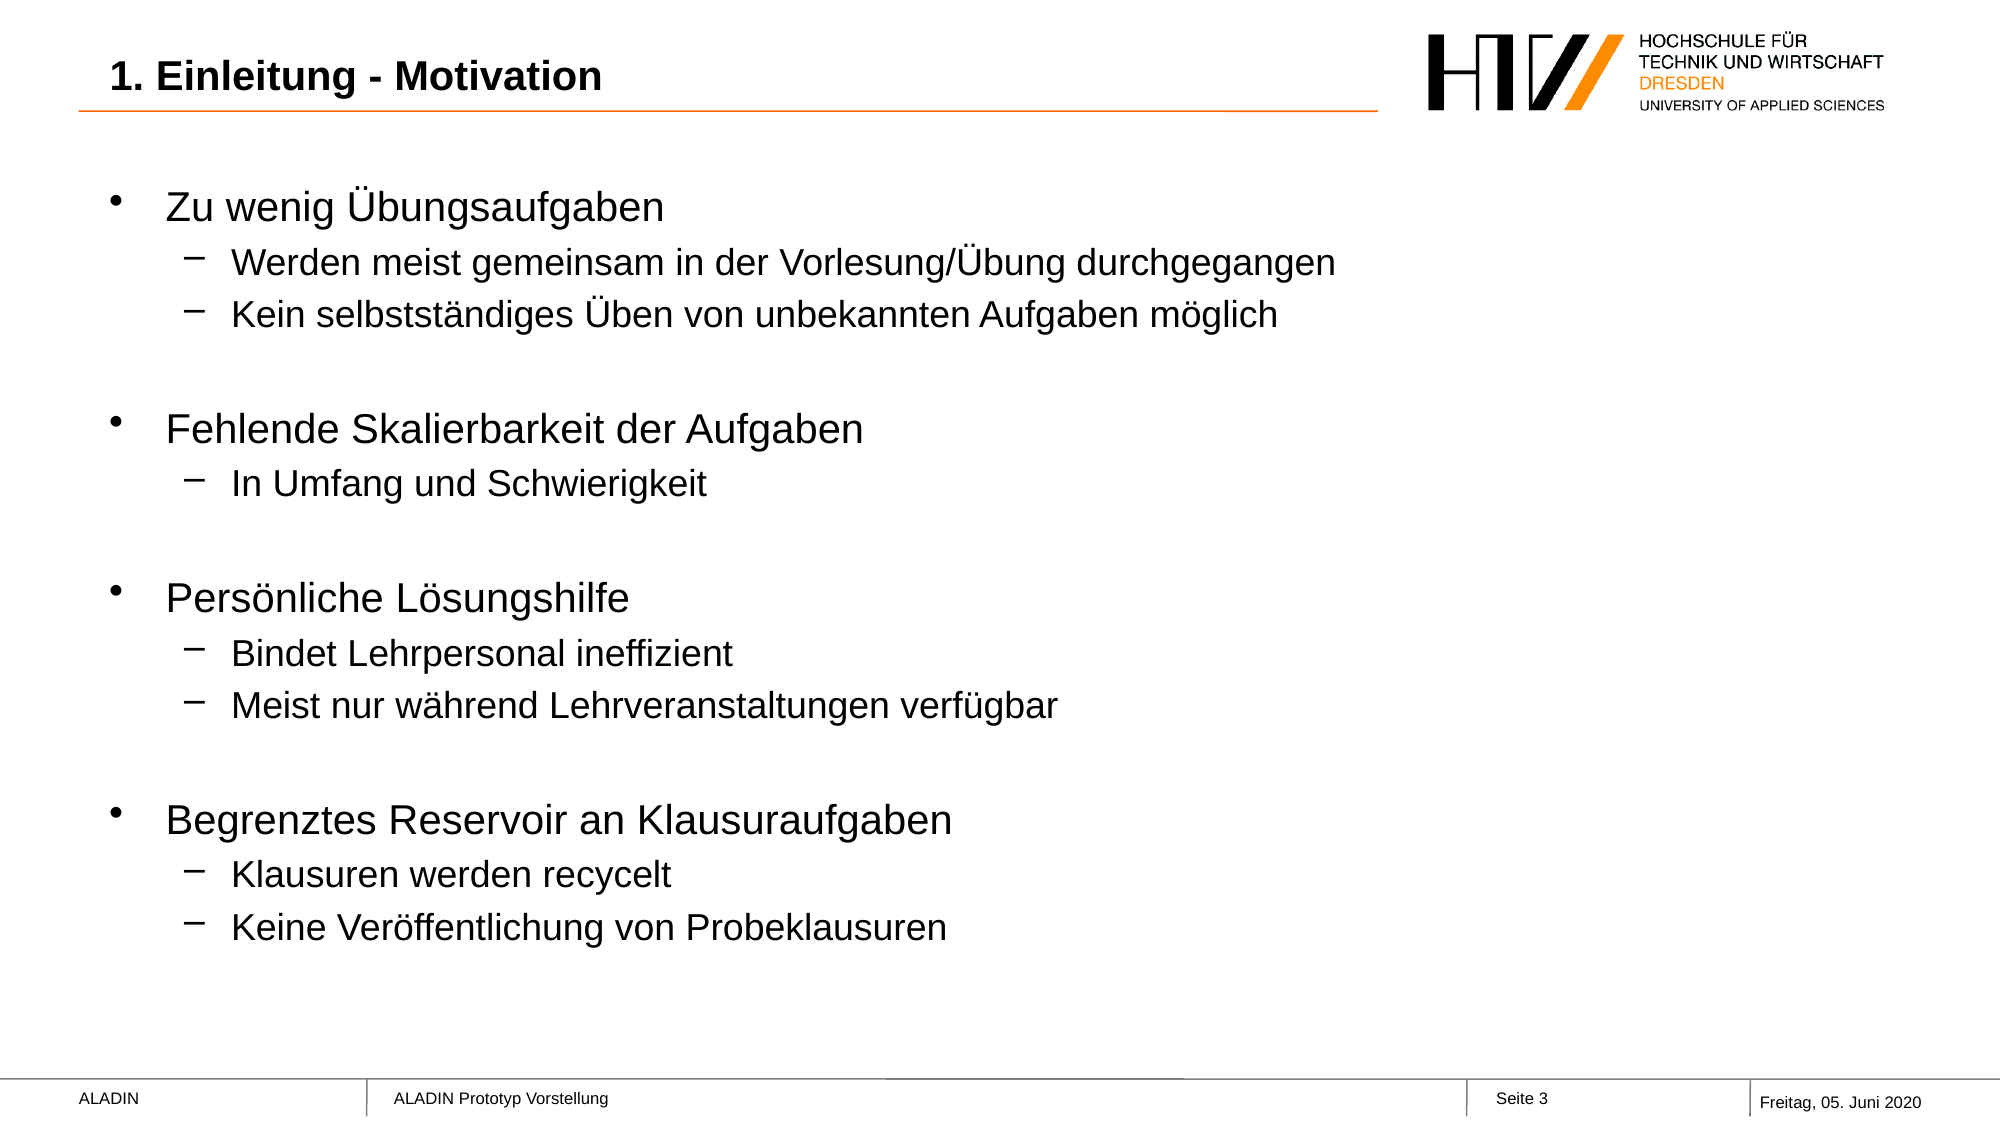

# 1. Einleitung - Motivation
Zu wenig Übungsaufgaben
Werden meist gemeinsam in der Vorlesung/Übung durchgegangen
Kein selbstständiges Üben von unbekannten Aufgaben möglich

Fehlende Skalierbarkeit der Aufgaben
In Umfang und Schwierigkeit

Persönliche Lösungshilfe
Bindet Lehrpersonal ineffizient
Meist nur während Lehrveranstaltungen verfügbar

Begrenztes Reservoir an Klausuraufgaben
Klausuren werden recycelt
Keine Veröffentlichung von Probeklausuren